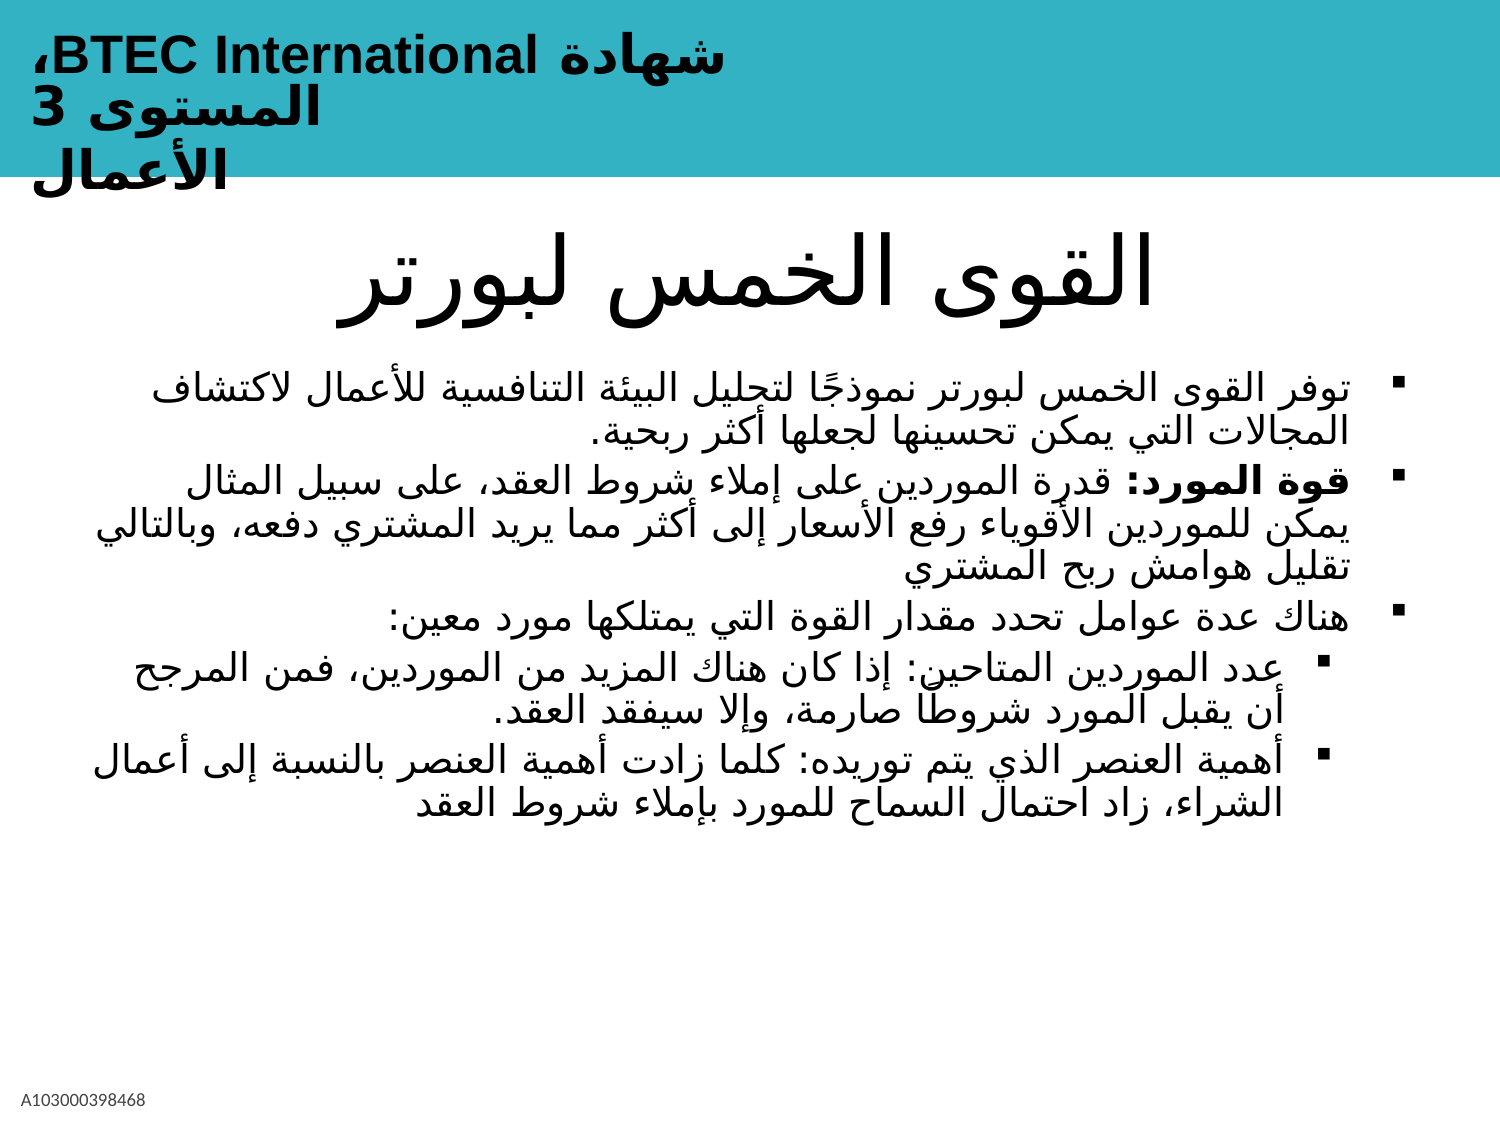

# القوى الخمس لبورتر
توفر القوى الخمس لبورتر نموذجًا لتحليل البيئة التنافسية للأعمال لاكتشاف المجالات التي يمكن تحسينها لجعلها أكثر ربحية.
قوة المورد: قدرة الموردين على إملاء شروط العقد، على سبيل المثال يمكن للموردين الأقوياء رفع الأسعار إلى أكثر مما يريد المشتري دفعه، وبالتالي تقليل هوامش ربح المشتري
هناك عدة عوامل تحدد مقدار القوة التي يمتلكها مورد معين:
عدد الموردين المتاحين: إذا كان هناك المزيد من الموردين، فمن المرجح أن يقبل المورد شروطًا صارمة، وإلا سيفقد العقد.
أهمية العنصر الذي يتم توريده: كلما زادت أهمية العنصر بالنسبة إلى أعمال الشراء، زاد احتمال السماح للمورد بإملاء شروط العقد
A103000398468